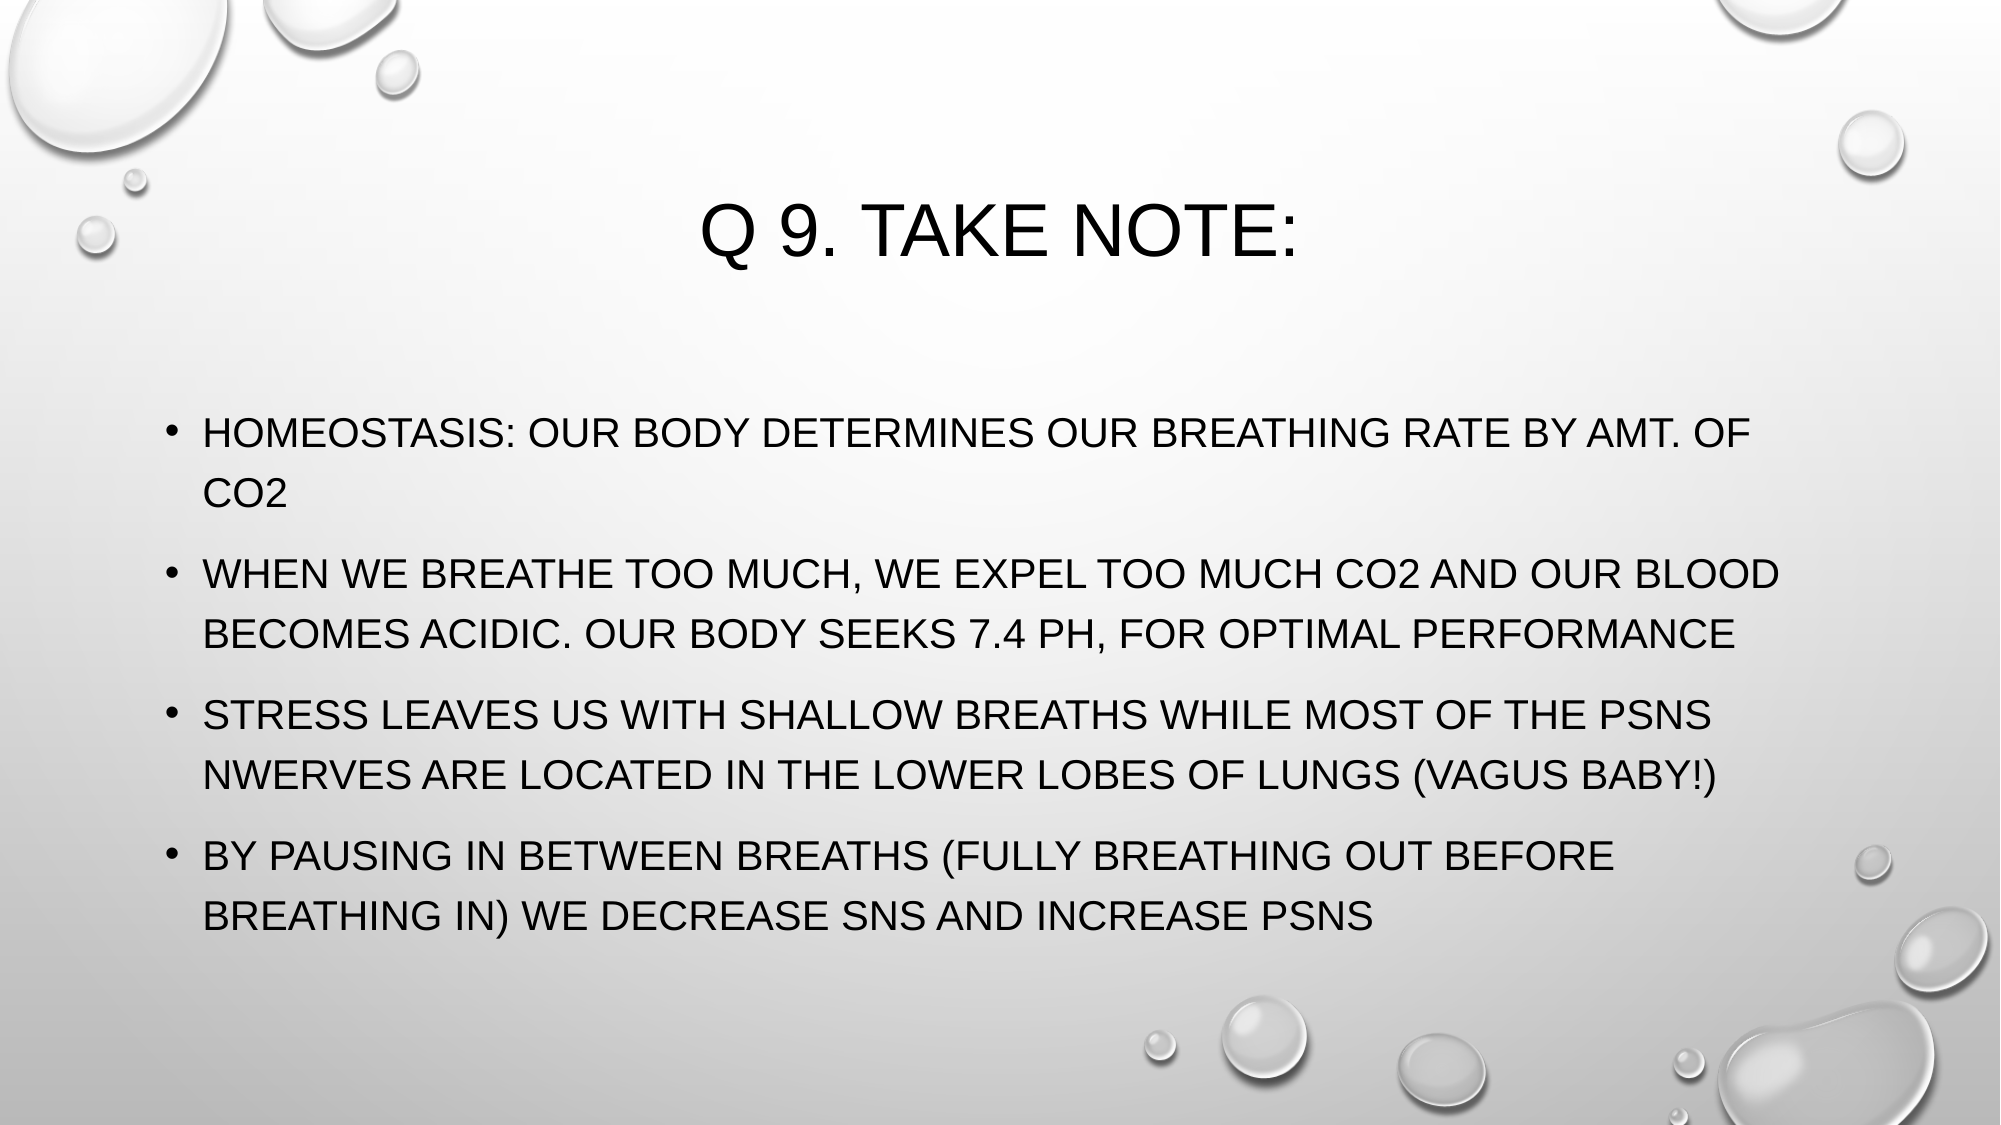

# Q 9. Take note:
Homeostasis: our body determines our breathing rate by amt. of CO2
When we breathe too much, We expel too much CO2 and our blood becomes acidic. Our body seeks 7.4 pH, for optimal performance
Stress leaves us with shallow breaths while most of the PSNS nwerves are located in the lower lobes of lungs (vagus baby!)
By pausing in between breaths (fully breathing out before breathing in) we decrease SNS and increase PSNS